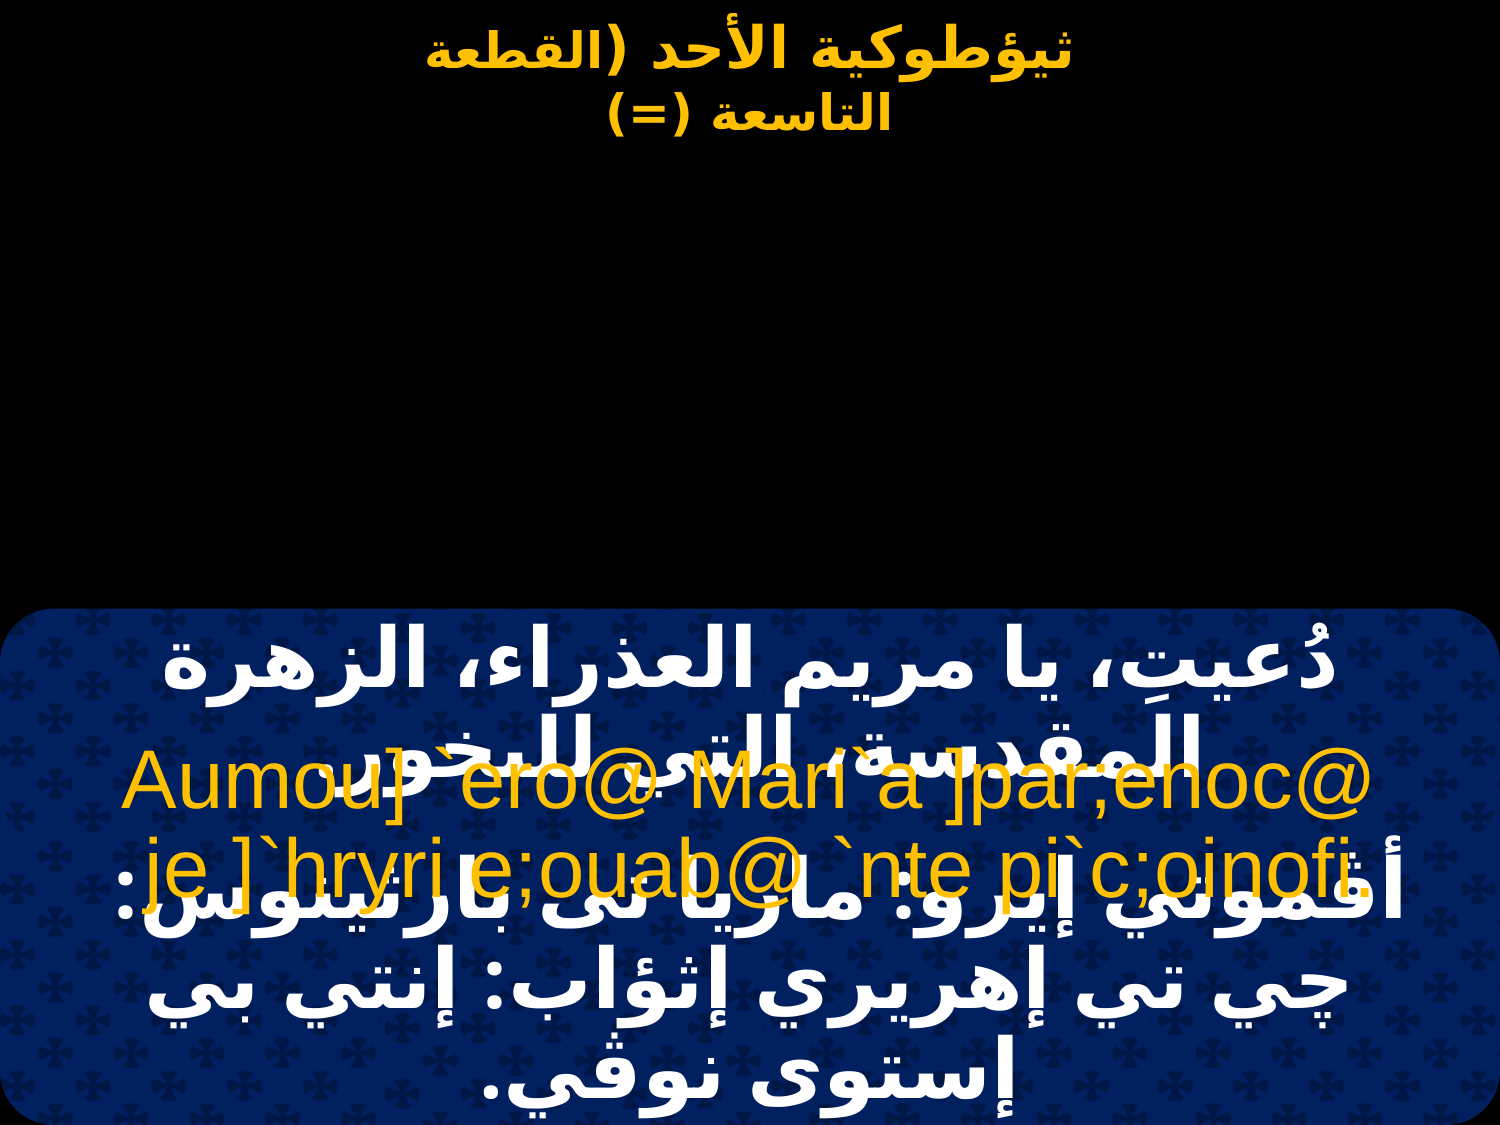

دُعيتِ، يا مريم العذراء، الزهرة المقدسة، التي للبخور.
Aumou] `ero@ Mari`a ]par;enoc@
 je ]`hryri e;ouab@ `nte pi`c;oinofi.
أڤموتي إيرو: ماريا تى بارثينوس:
چي تي إهريري إثؤاب: إنتي بي إستوى نوڤي.